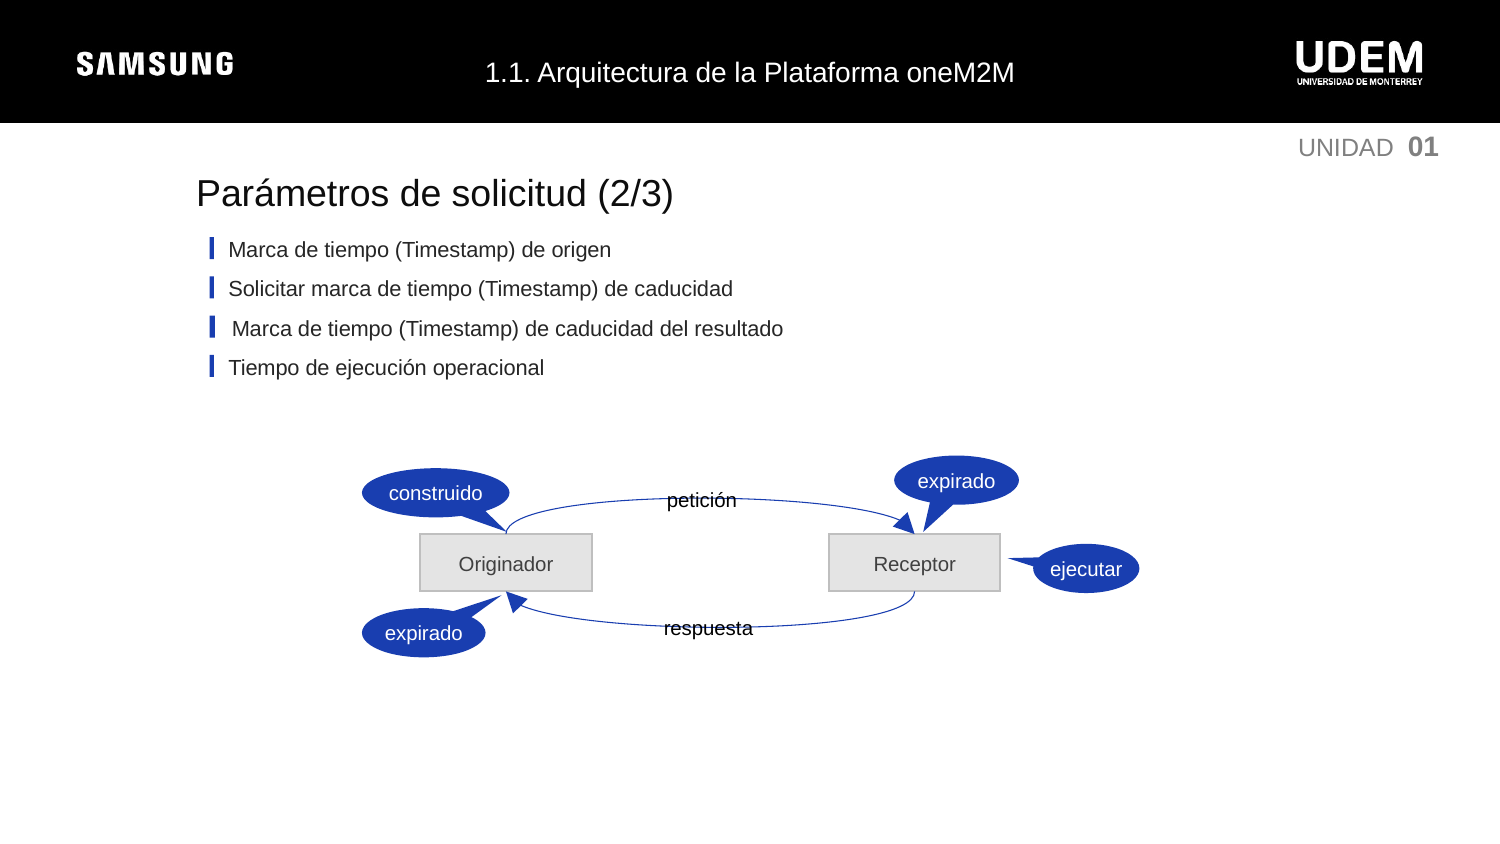

1.1. Arquitectura de la Plataforma oneM2M
UNIDAD  01
Parámetros de solicitud (2/3)
Marca de tiempo (Timestamp) de origen

Solicitar marca de tiempo (Timestamp) de caducidad

Marca de tiempo (Timestamp) de caducidad del resultado

Tiempo de ejecución operacional

expirado
construido
petición
Originador
Receptor
ejecutar
expirado
respuesta